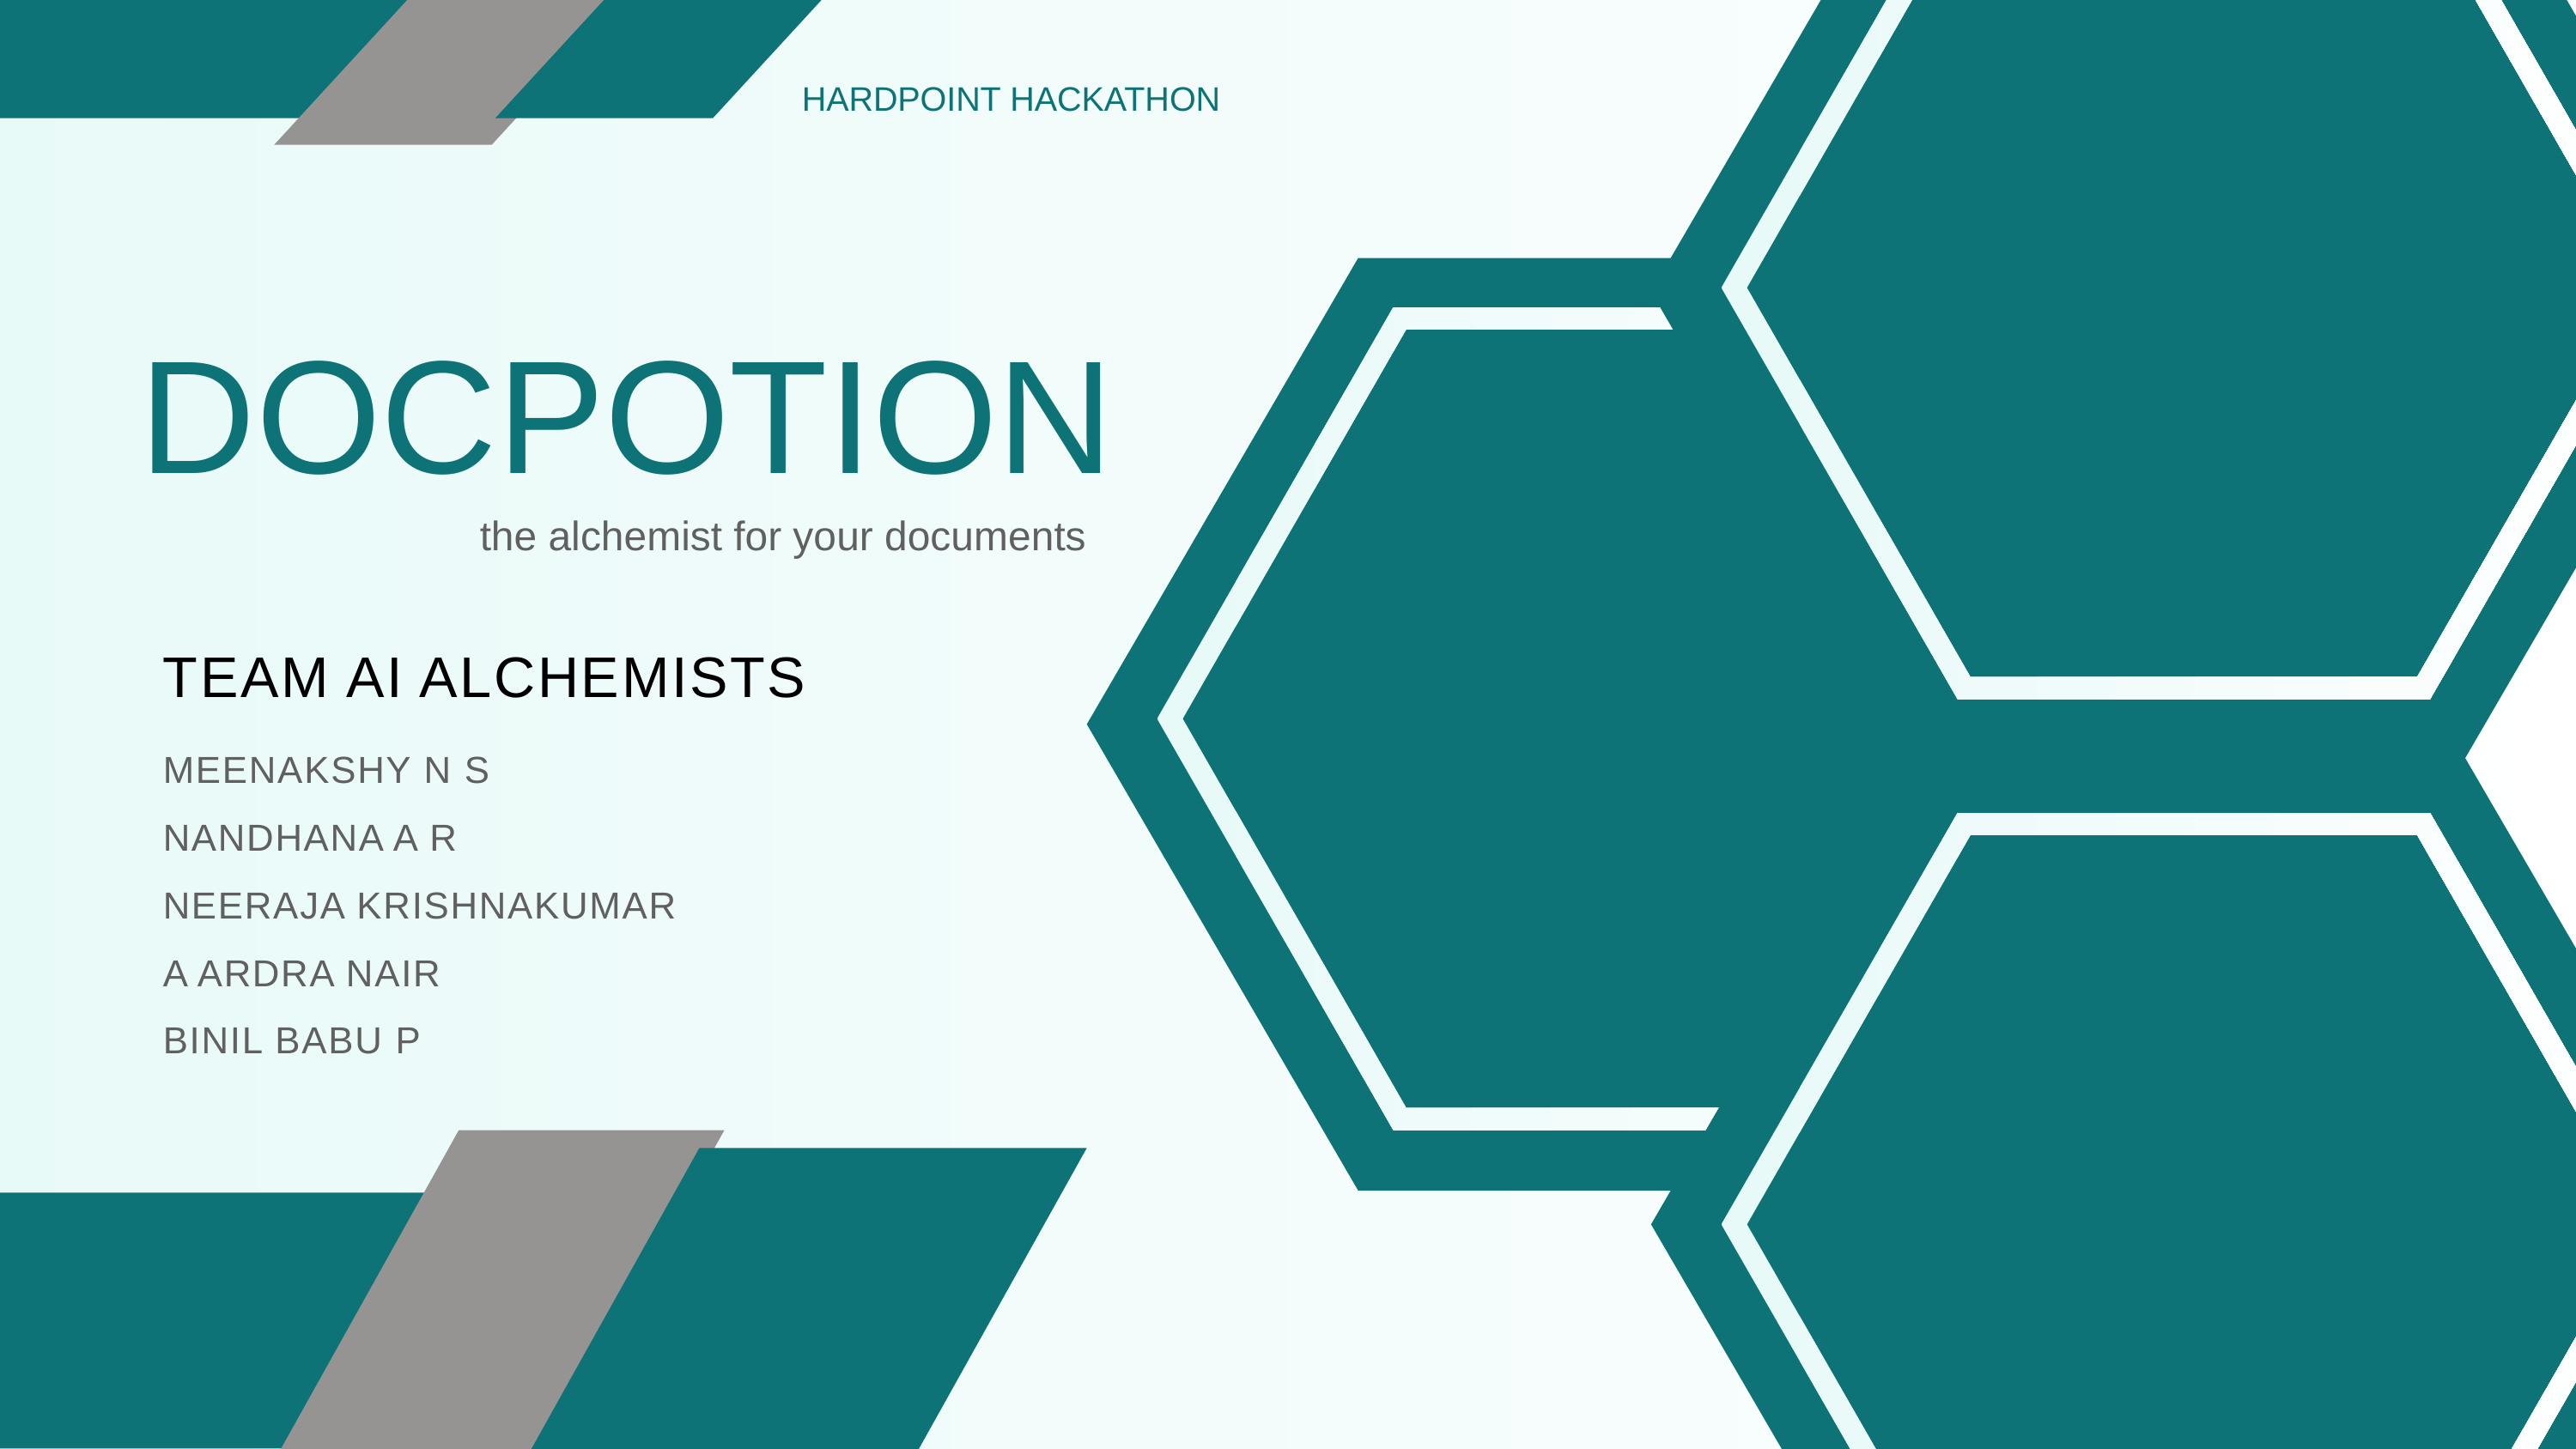

HARDPOINT HACKATHON

DOCPOTION
the alchemist for your documents
TEAM AI ALCHEMISTS
MEENAKSHY N S
NANDHANA A R
NEERAJA KRISHNAKUMAR
A ARDRA NAIR
BINIL BABU P